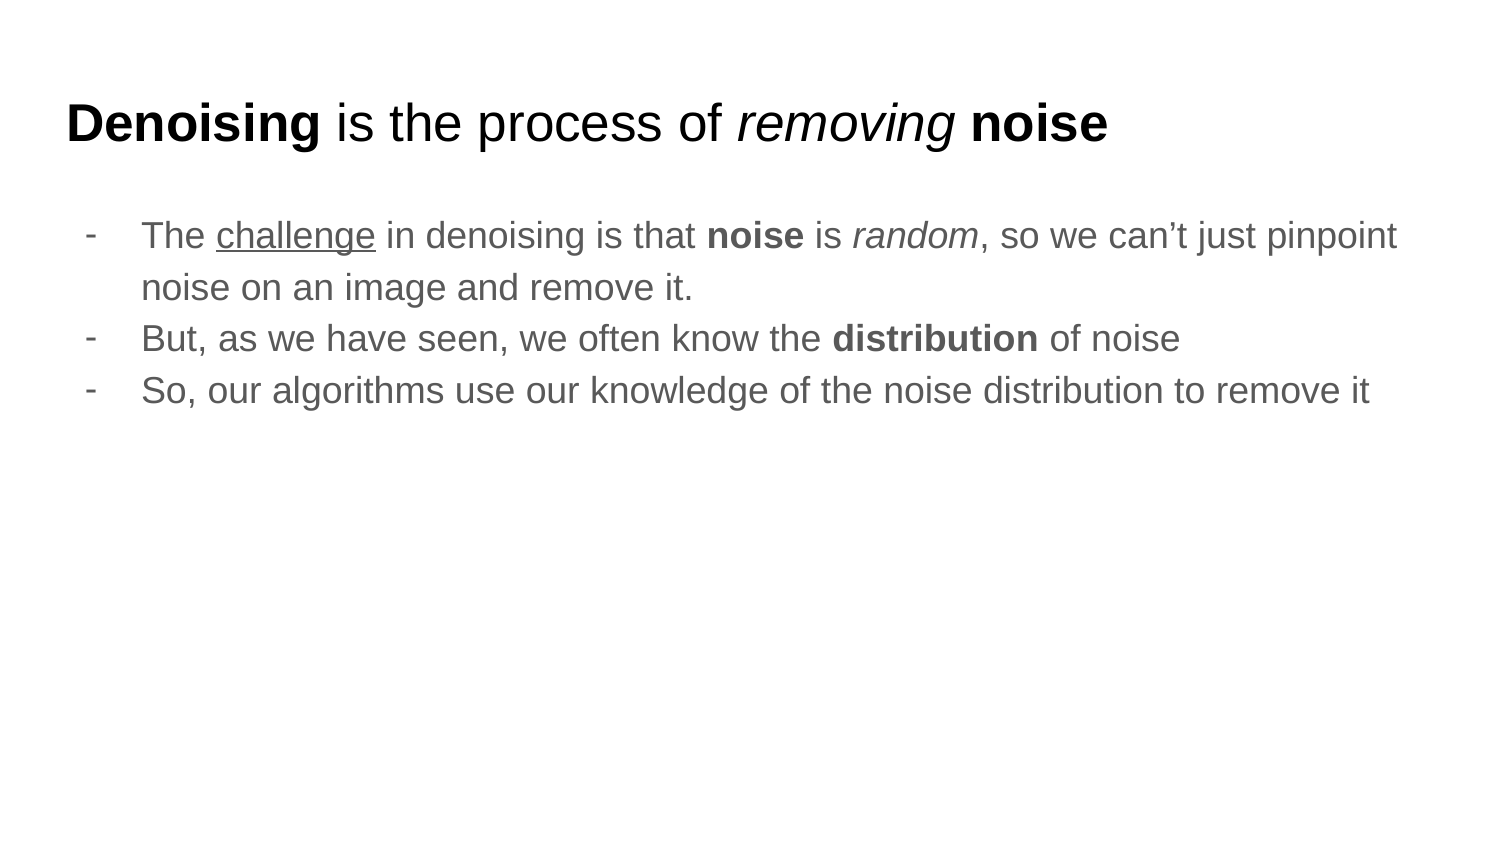

# Denoising is the process of removing noise
The challenge in denoising is that noise is random, so we can’t just pinpoint noise on an image and remove it.
But, as we have seen, we often know the distribution of noise
So, our algorithms use our knowledge of the noise distribution to remove it